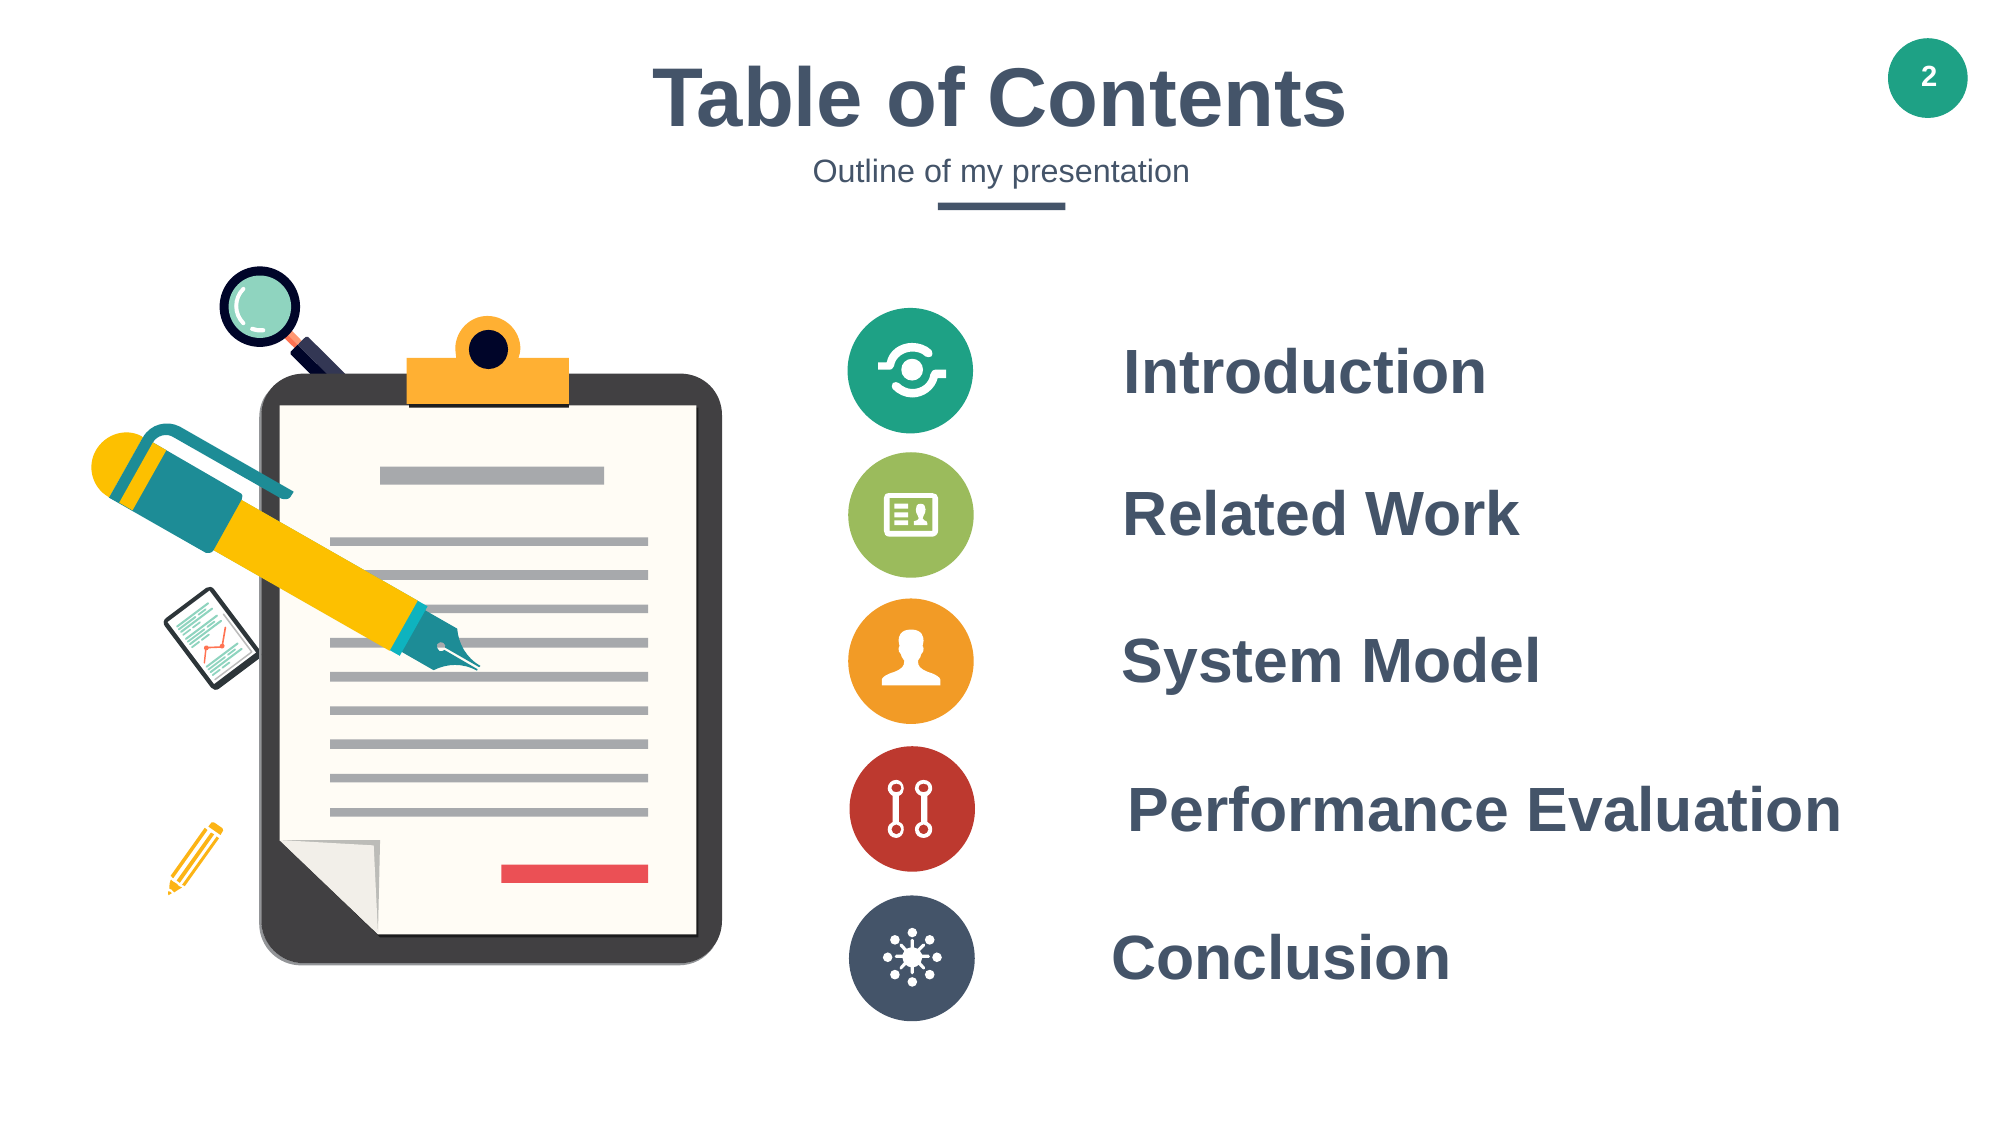

Table of Contents
Outline of my presentation

Introduction

Related Work

System Model

Performance Evaluation

Conclusion